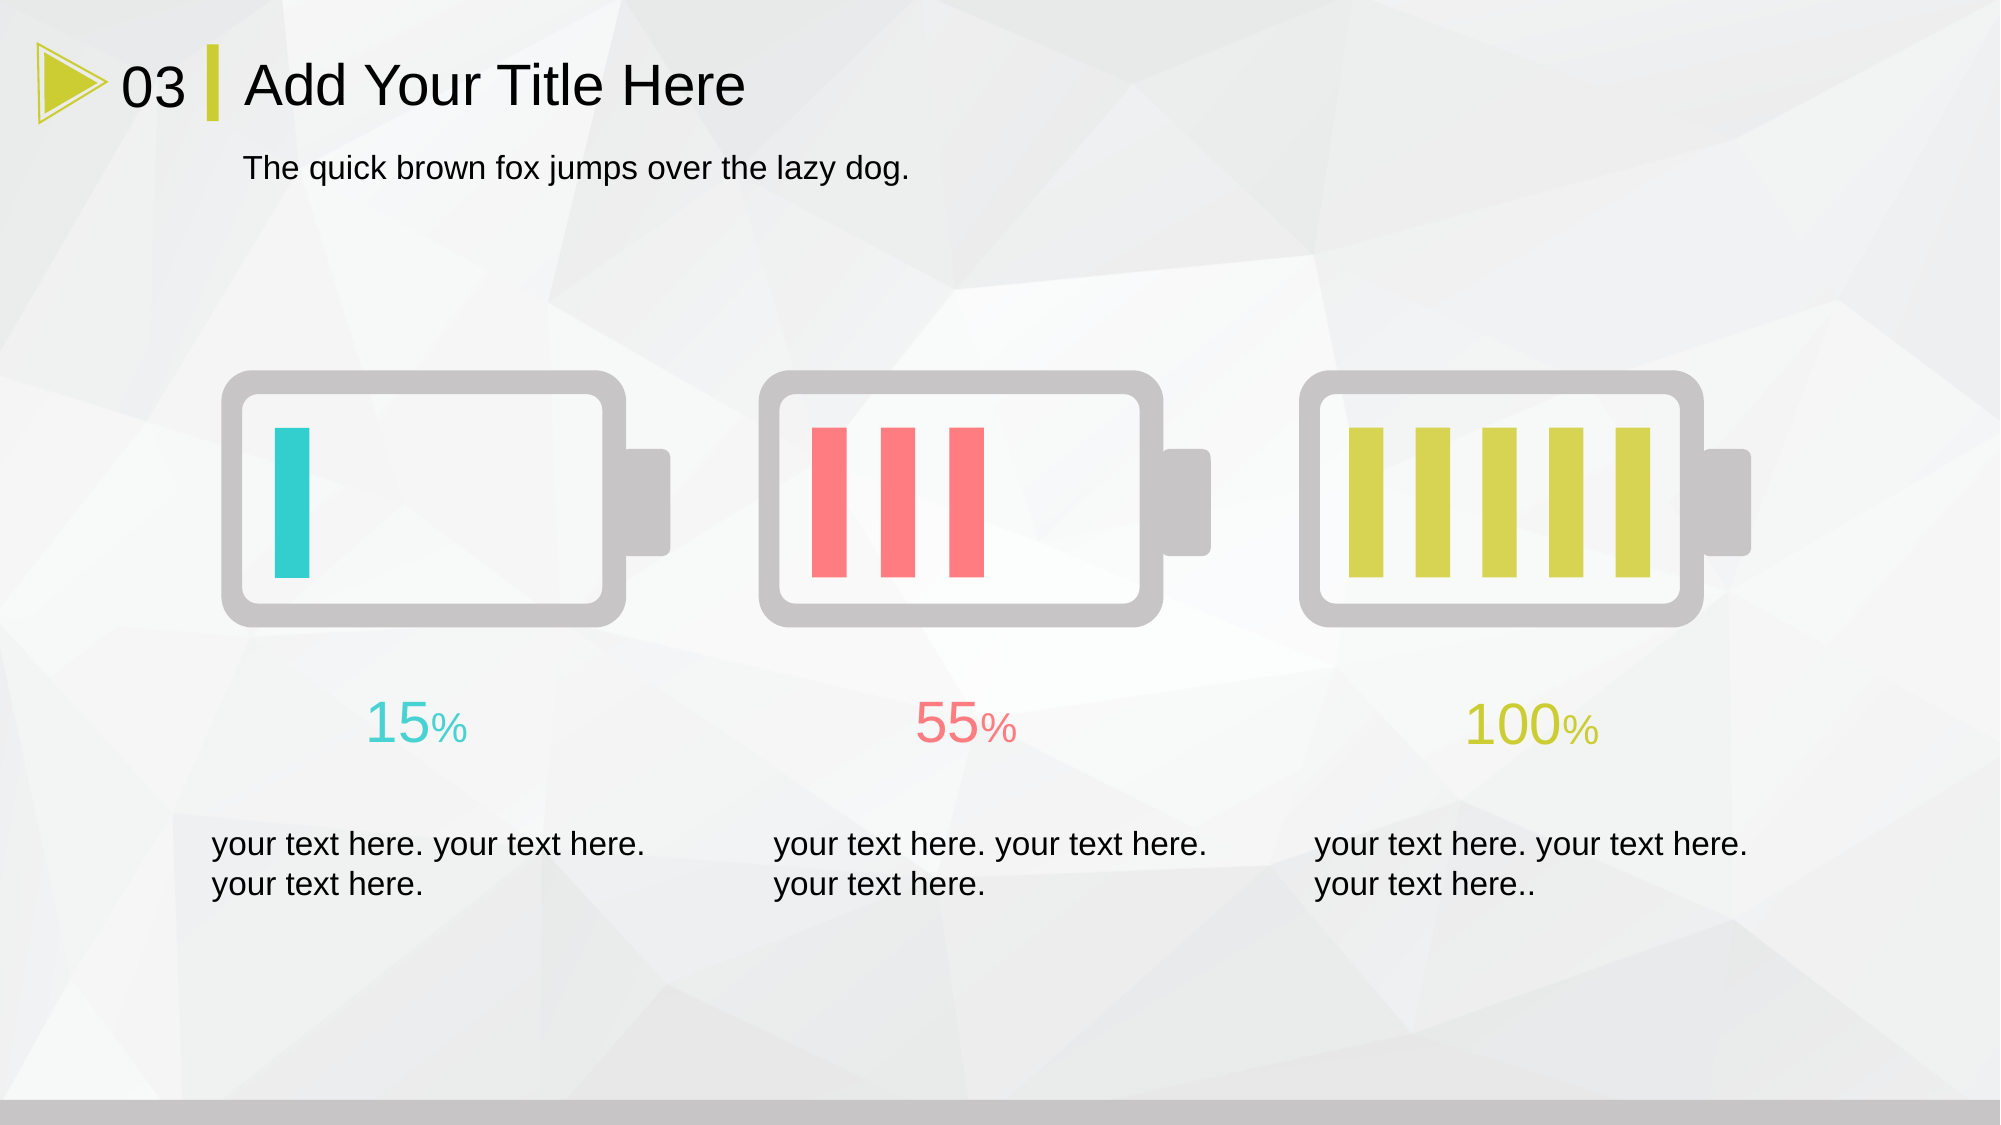

Add Your Title Here
03

The quick brown fox jumps over the lazy dog.

15%
55%
100%
your text here. your text here.
your text here.
your text here. your text here.
your text here.
your text here. your text here.
your text here..